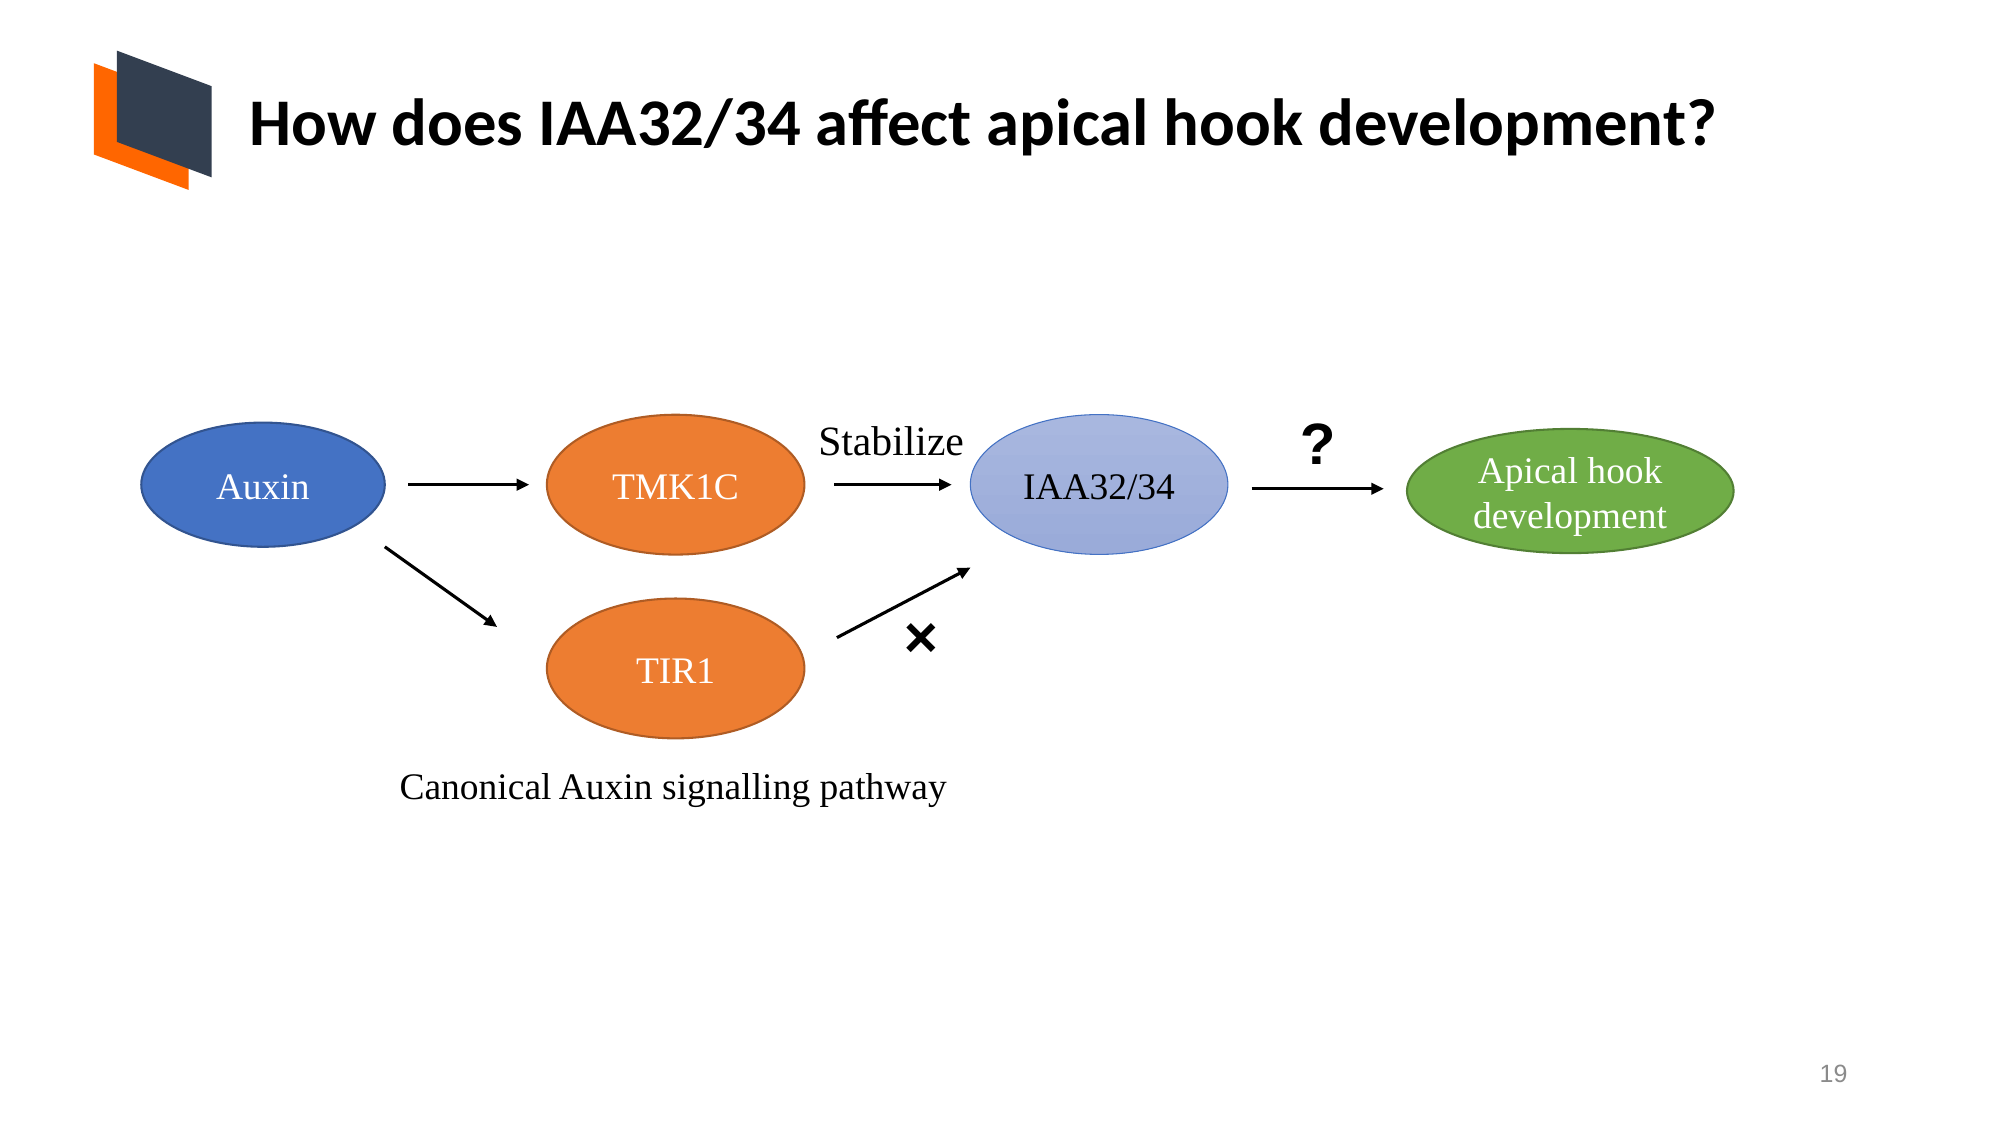

How does IAA32/34 affect apical hook development?
Stabilize
?
IAA32/34
TMK1C
Auxin
Apical hook development
×
TIR1
Canonical Auxin signalling pathway
19